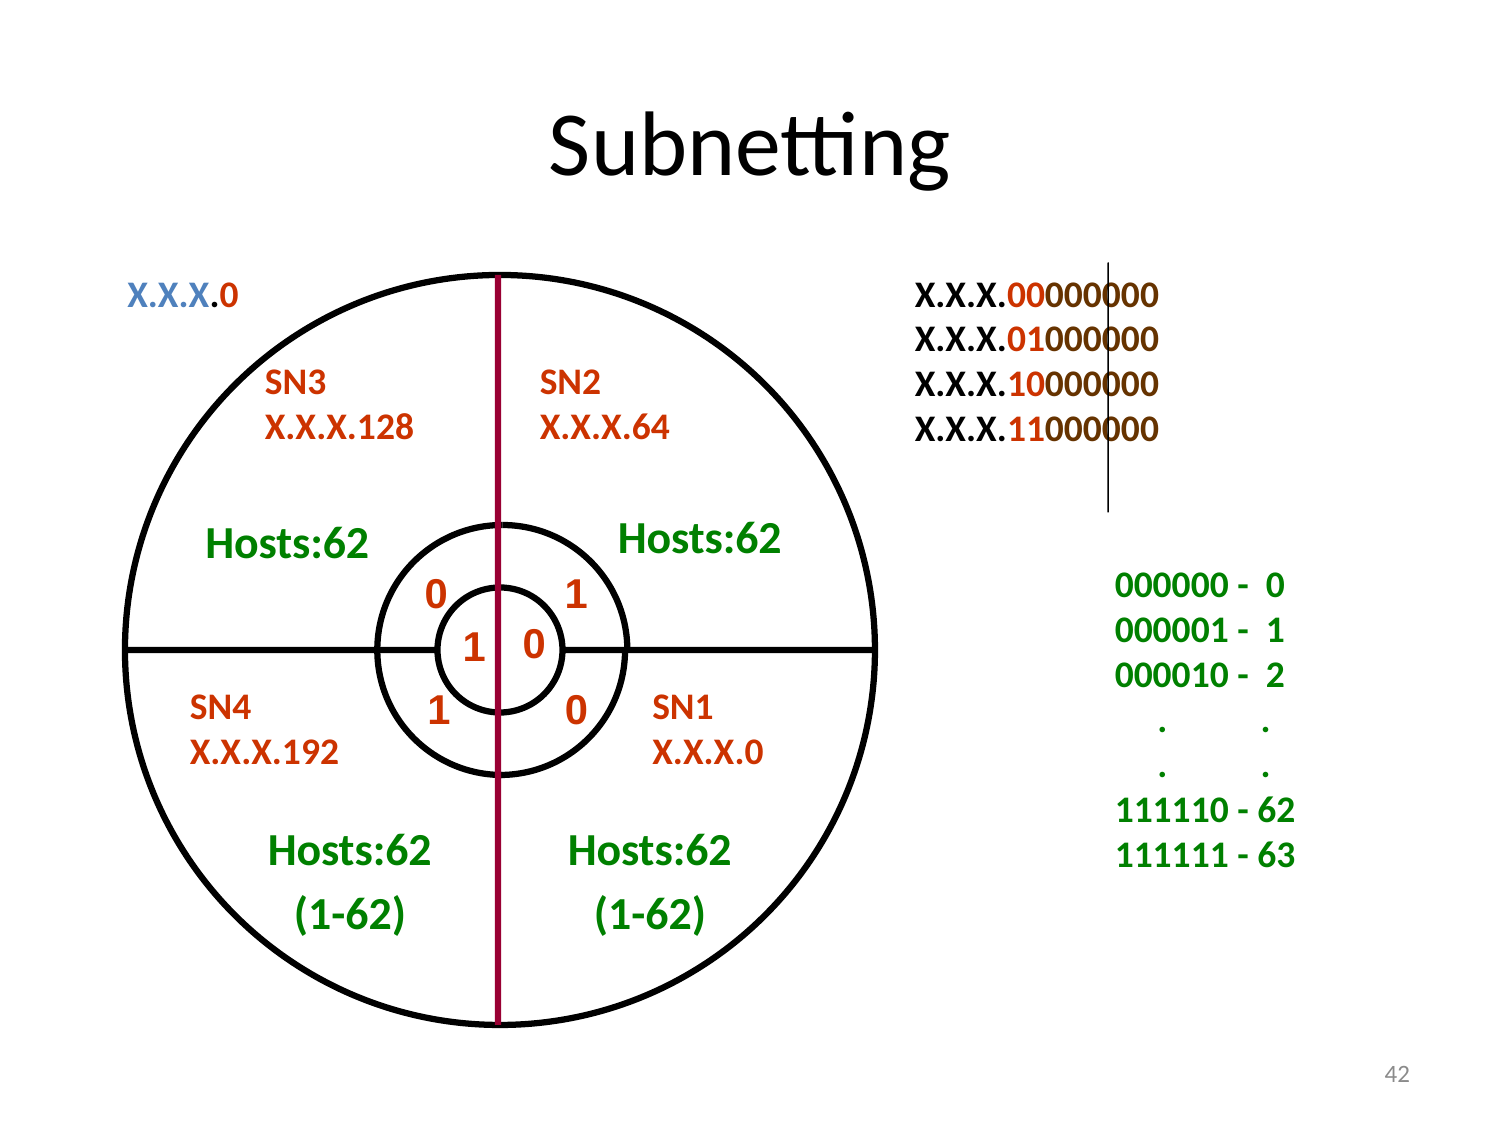

# Subnetting
X.X.X.0

X.X.X.00000000
X.X.X.01000000 X.X.X.10000000
X.X.X.11000000

0
1
SN3
X.X.X.128
SN2
X.X.X.64
SN4
X.X.X.192
SN1
X.X.X.0
Hosts:62
Hosts:62
Hosts:62
(1-62)
Hosts:62
(1-62)

0
1

1
0
000000 -  0
000001 -  1
000010 -  2
     .           .
     .           .
111110 - 62
111111 - 63
42